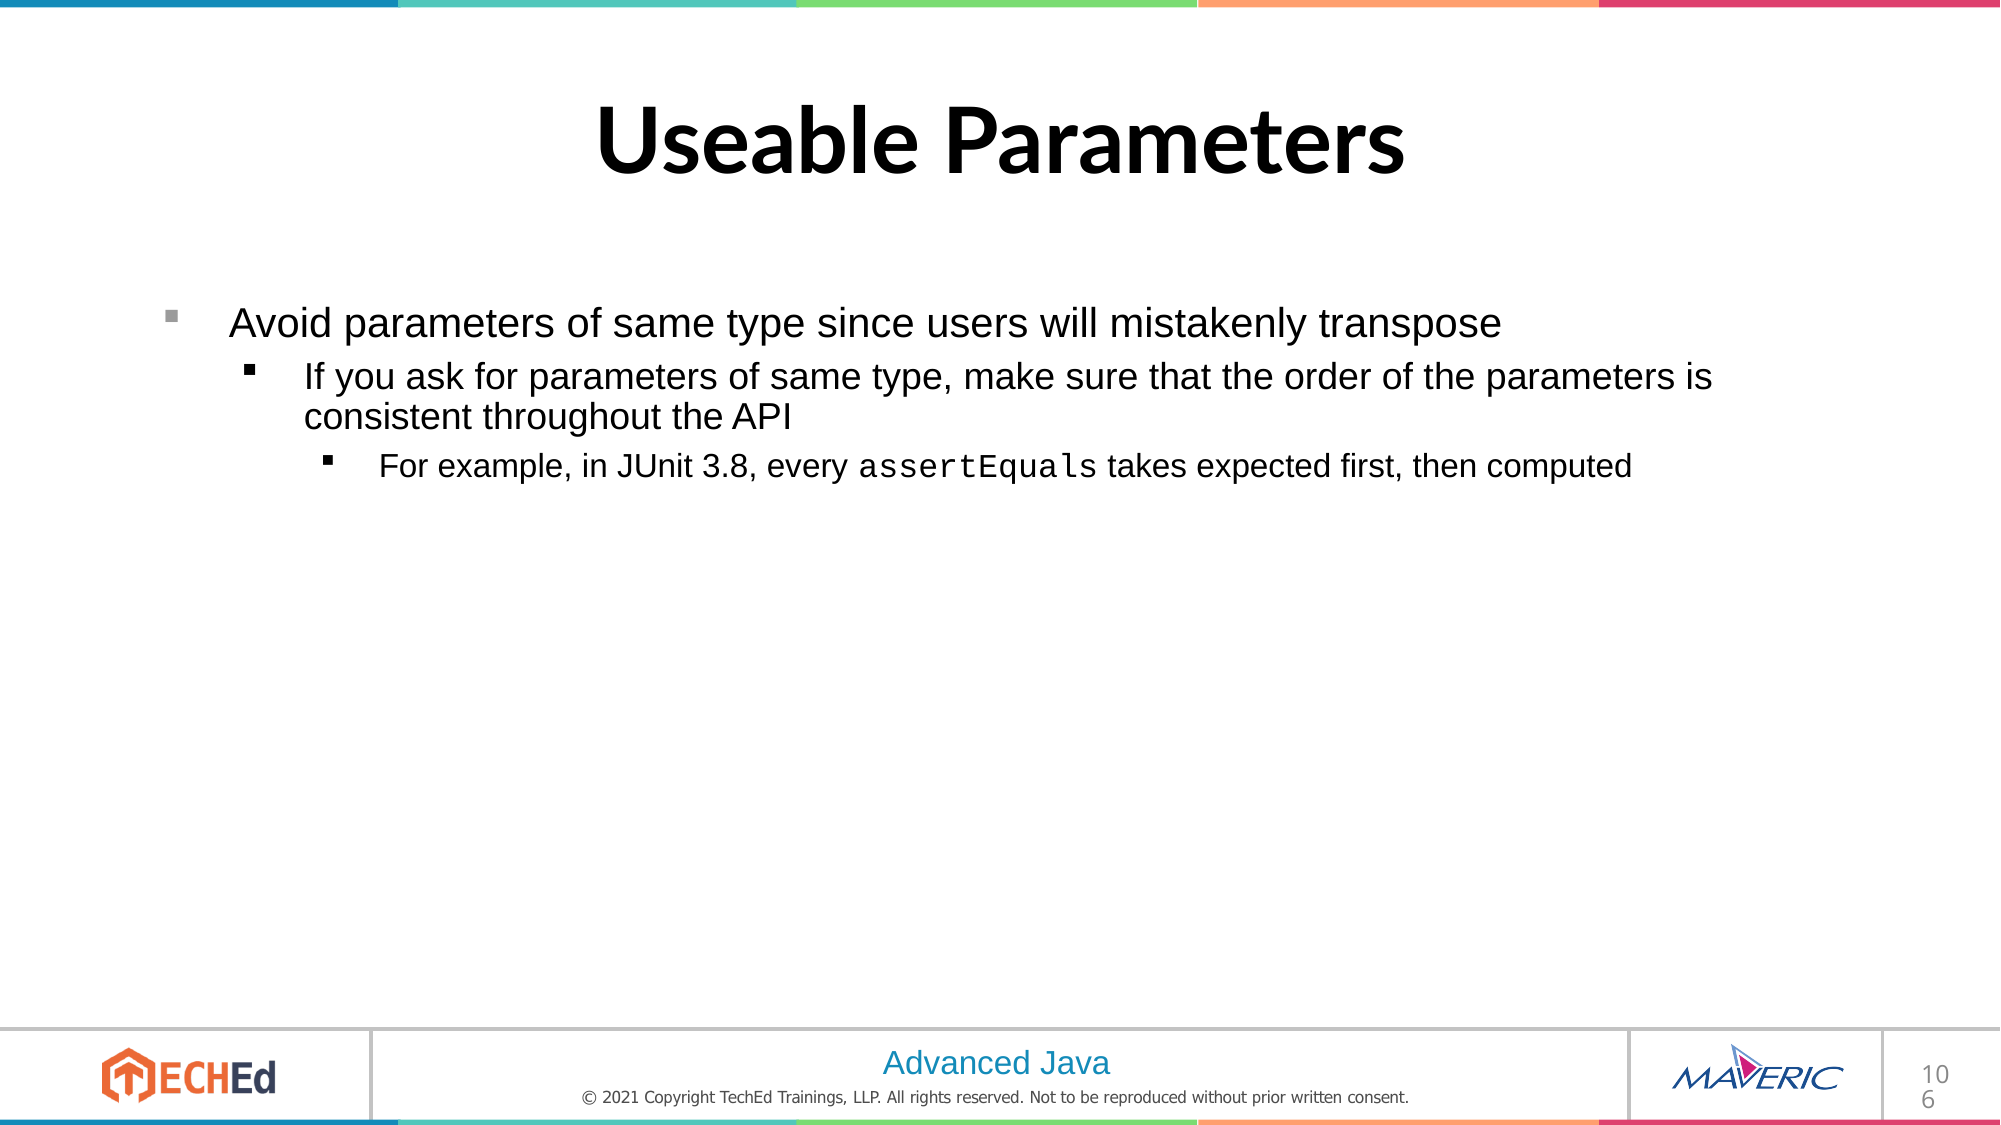

# Useable Parameters
Avoid parameters of same type since users will mistakenly transpose
If you ask for parameters of same type, make sure that the order of the parameters is consistent throughout the API
For example, in JUnit 3.8, every assertEquals takes expected first, then computed